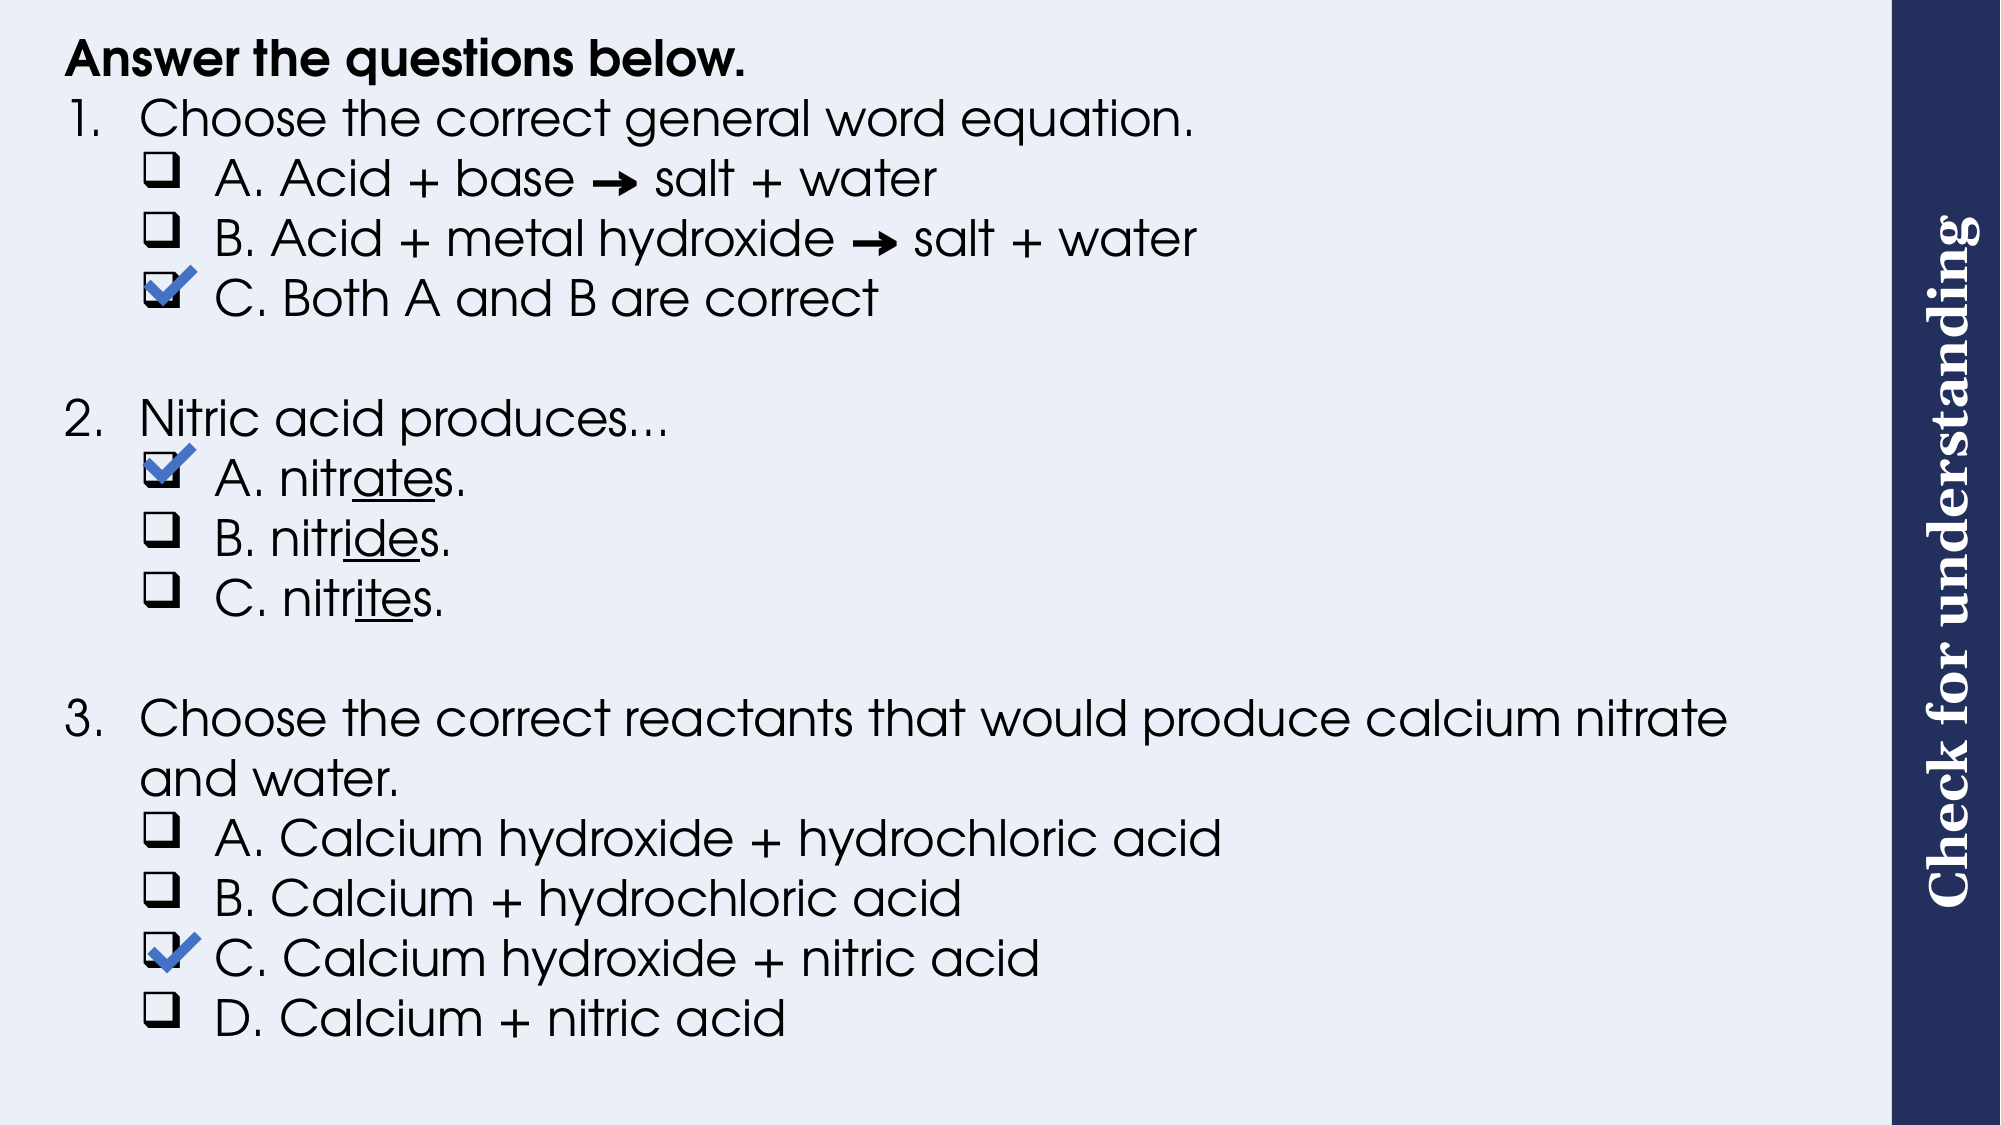

Answer the questions below.
Choose the correct general word equation.
A. Acid + base → salt + water
B. Acid + metal hydroxide → salt + water
C. Both A and B are correct

Nitric acid produces…
A. nitrates.
B. nitrides.
C. nitrites.

Choose the correct reactants that would produce calcium nitrate and water.
A. Calcium hydroxide + hydrochloric acid
B. Calcium + hydrochloric acid
C. Calcium hydroxide + nitric acid
D. Calcium + nitric acid

✓
✓
✓